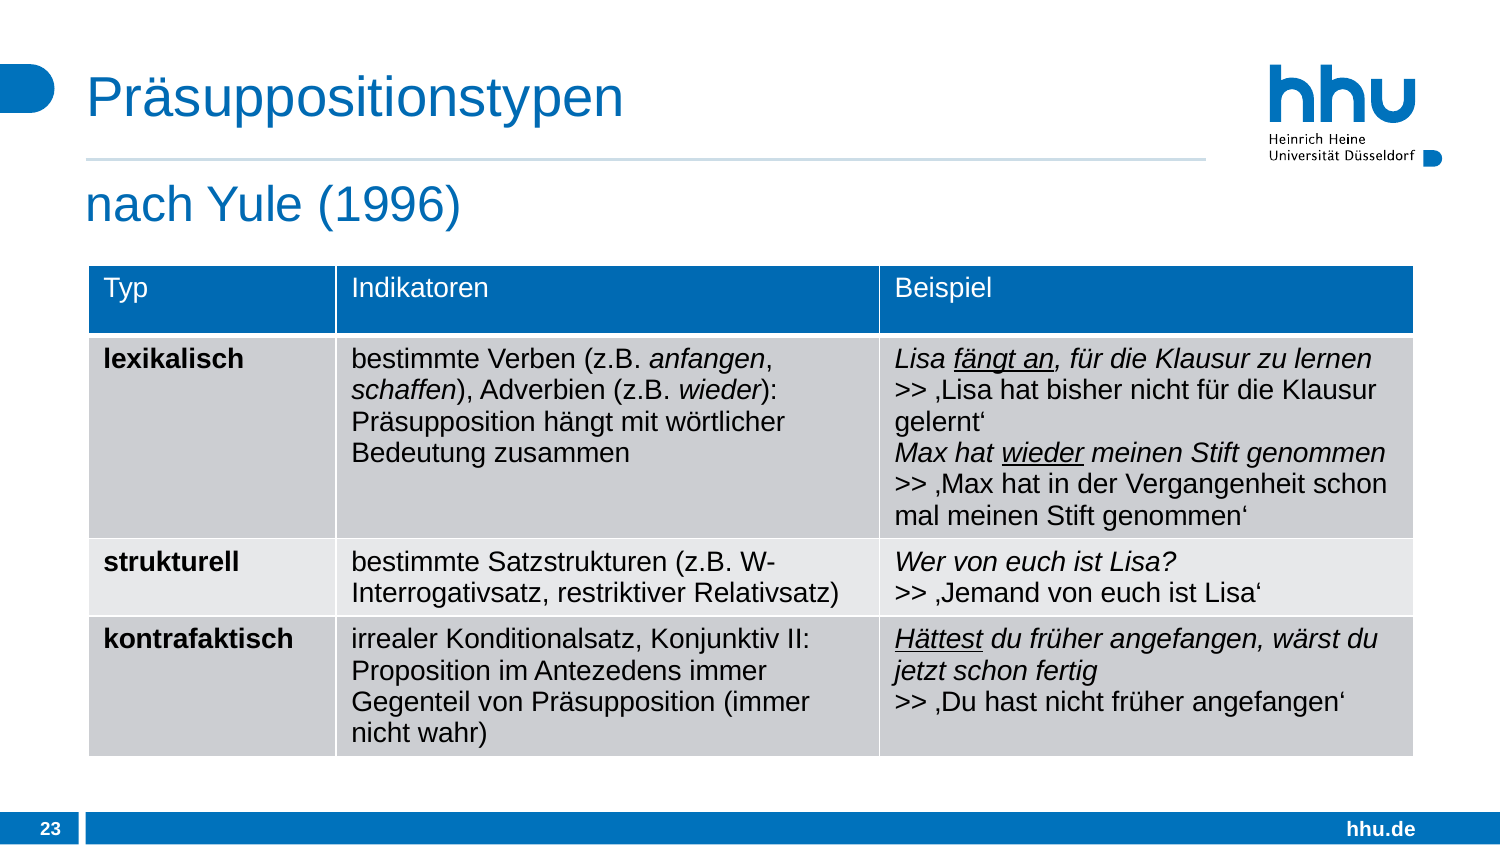

# Präsuppositionstypen
nach Yule (1996)

| Typ | Indikatoren | Beispiel |
| --- | --- | --- |
| lexikalisch | bestimmte Verben (z.B. anfangen, schaffen), Adverbien (z.B. wieder): Präsupposition hängt mit wörtlicher Bedeutung zusammen | Lisa fängt an, für die Klausur zu lernen >> ‚Lisa hat bisher nicht für die Klausur gelernt‘ Max hat wieder meinen Stift genommen >> ‚Max hat in der Vergangenheit schon mal meinen Stift genommen‘ |
| strukturell | bestimmte Satzstrukturen (z.B. W-Interrogativsatz, restriktiver Relativsatz) | Wer von euch ist Lisa? >> ‚Jemand von euch ist Lisa‘ |
| kontrafaktisch | irrealer Konditionalsatz, Konjunktiv II: Proposition im Antezedens immer Gegenteil von Präsupposition (immer nicht wahr) | Hättest du früher angefangen, wärst du jetzt schon fertig >> ‚Du hast nicht früher angefangen‘ |
23